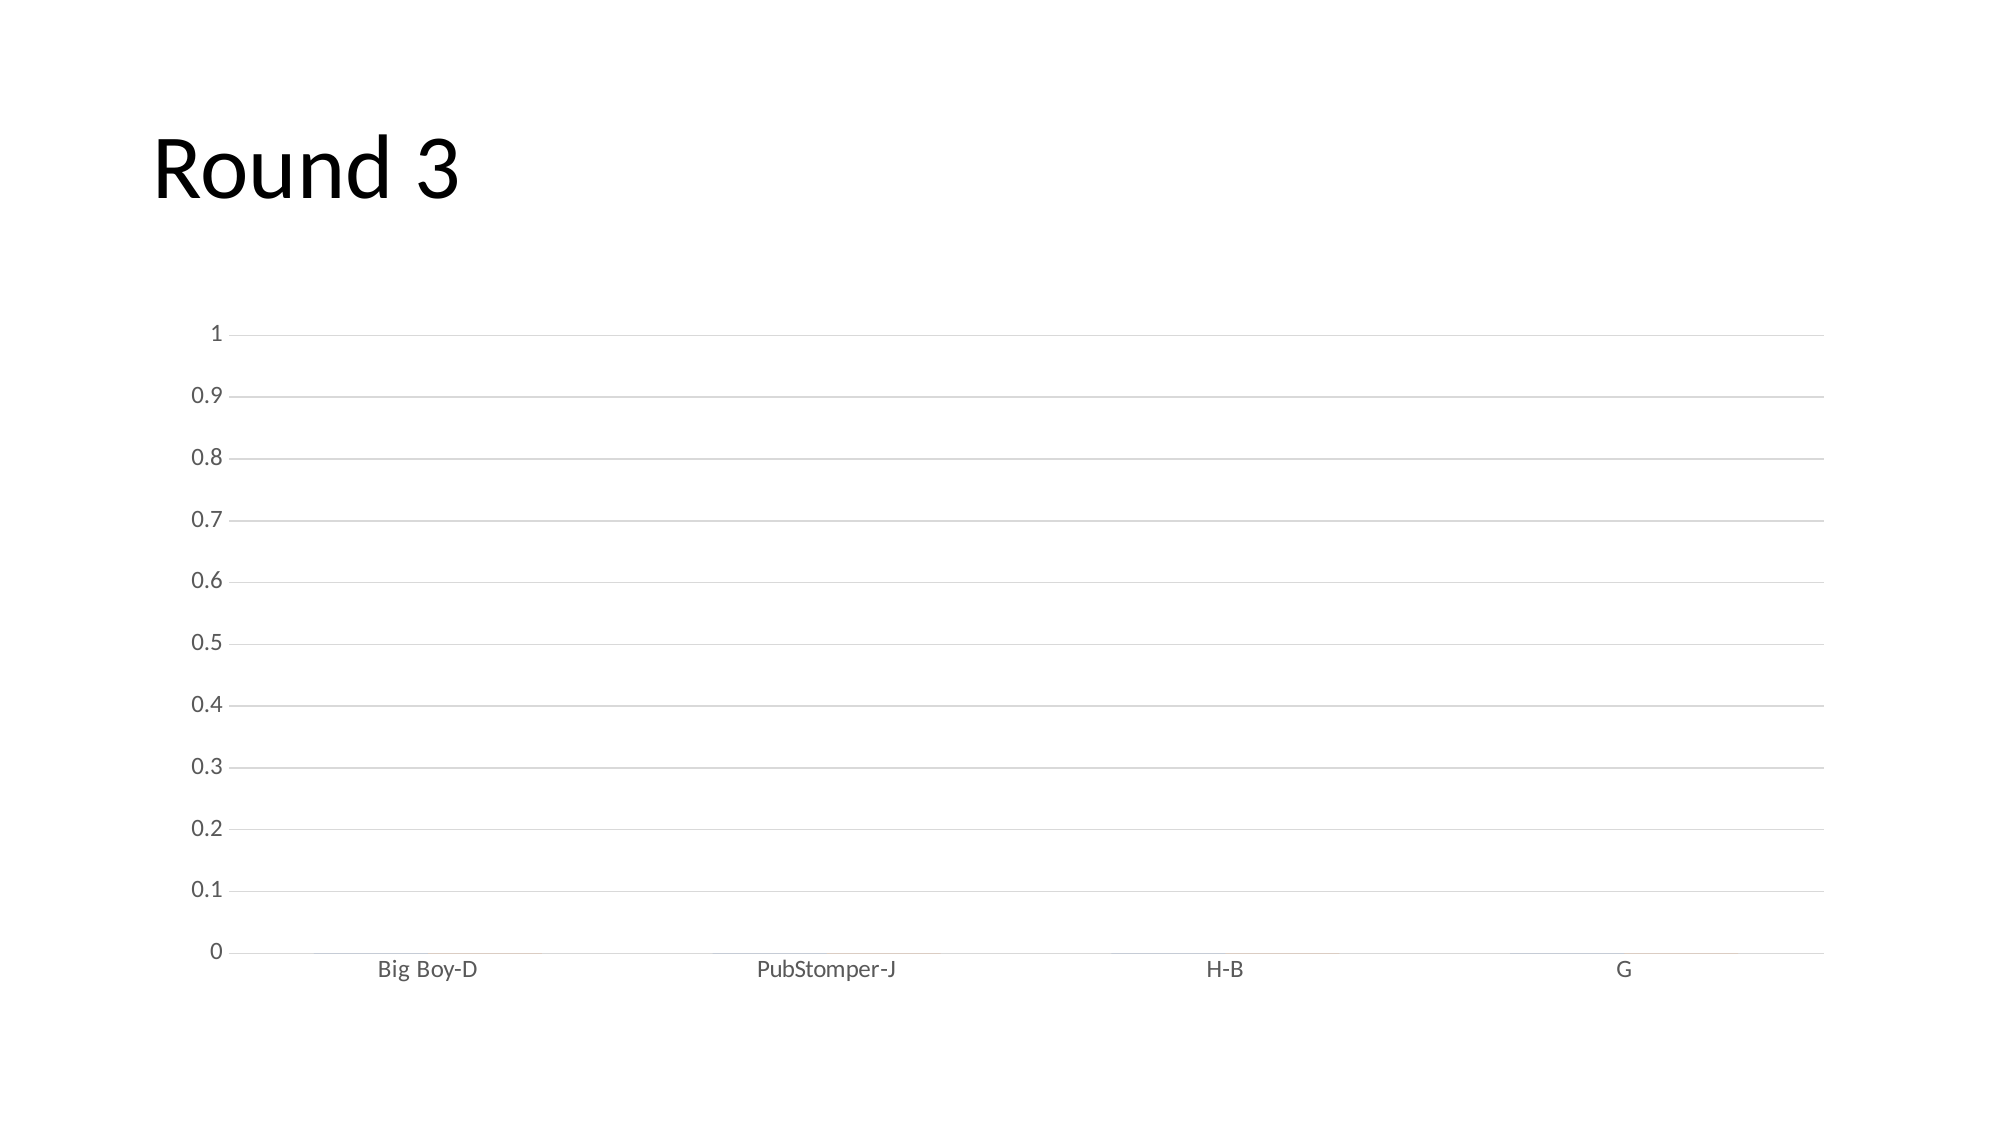

# Round 3

### Chart

| Category | Series 1 | Series 2 |
|---|---|---|
| Big Boy-D | 945.0 | 55.0 |
| PubStomper-J | 740.0 | 260.0 |
| H-B | 966.0 | 34.0 |
| G | 0.0 | 0.0 |

### Chart

| Category | Series 1 | Series 2 |
|---|---|---|
| Big Boy-D | 0.0 | 0.0 |
| PubStomper-J | 0.0 | 0.0 |
| H-B | 0.0 | 0.0 |
| G | 0.0 | 0.0 |